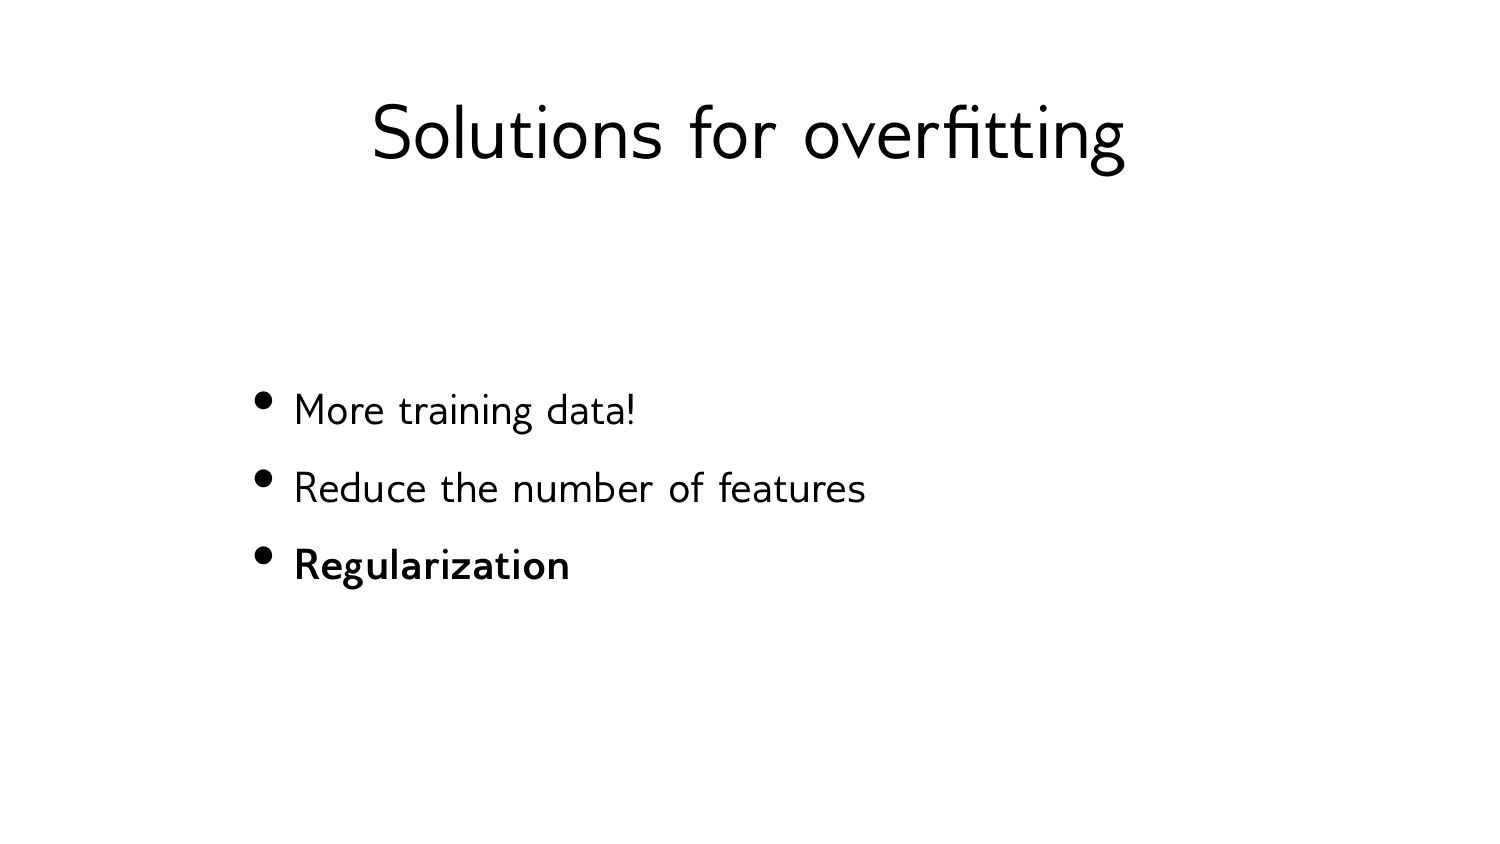

# Solutions for overfitting
More training data!
Reduce the number of features
Regularization